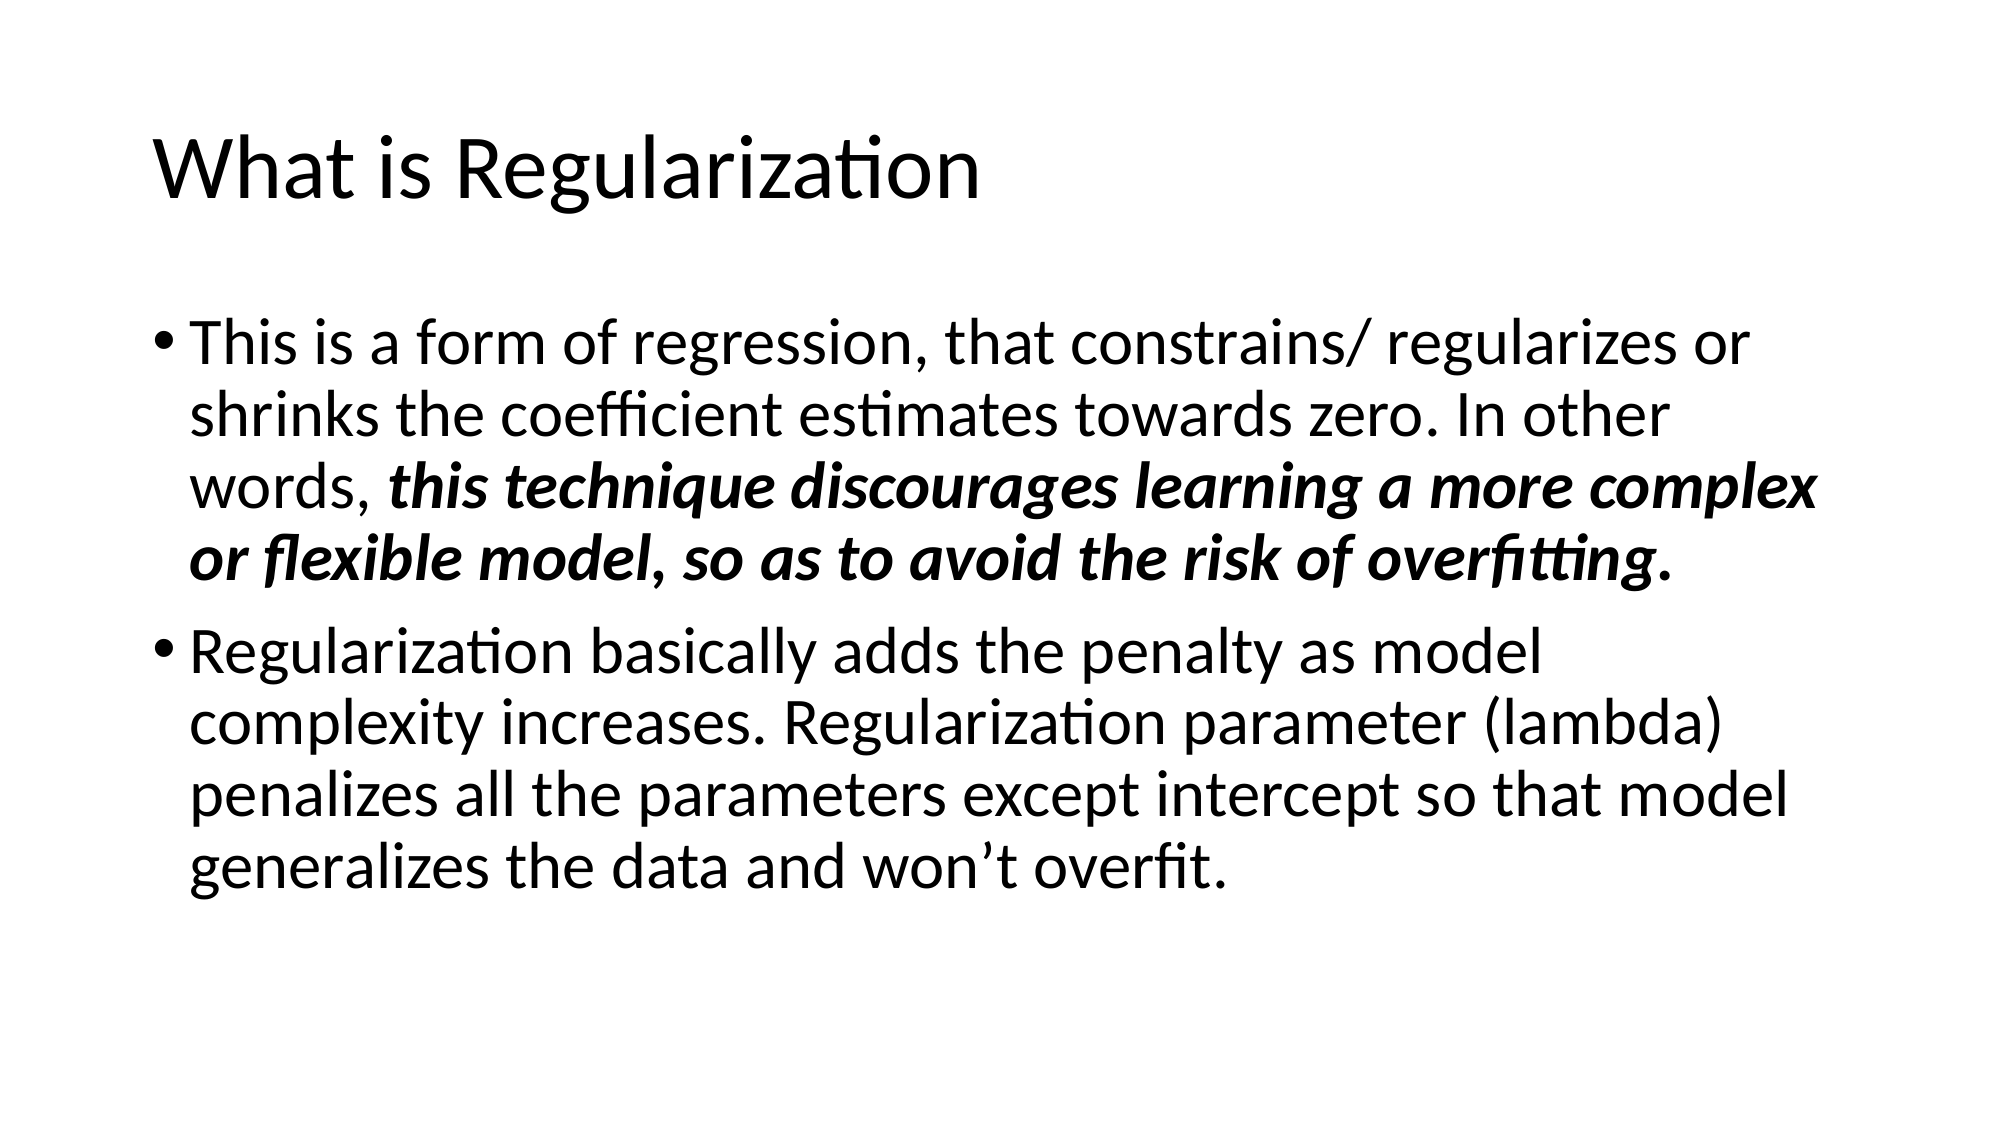

# What is Regularization
This is a form of regression, that constrains/ regularizes or shrinks the coefficient estimates towards zero. In other words, this technique discourages learning a more complex or flexible model, so as to avoid the risk of overfitting.
Regularization basically adds the penalty as model complexity increases. Regularization parameter (lambda) penalizes all the parameters except intercept so that model generalizes the data and won’t overfit.